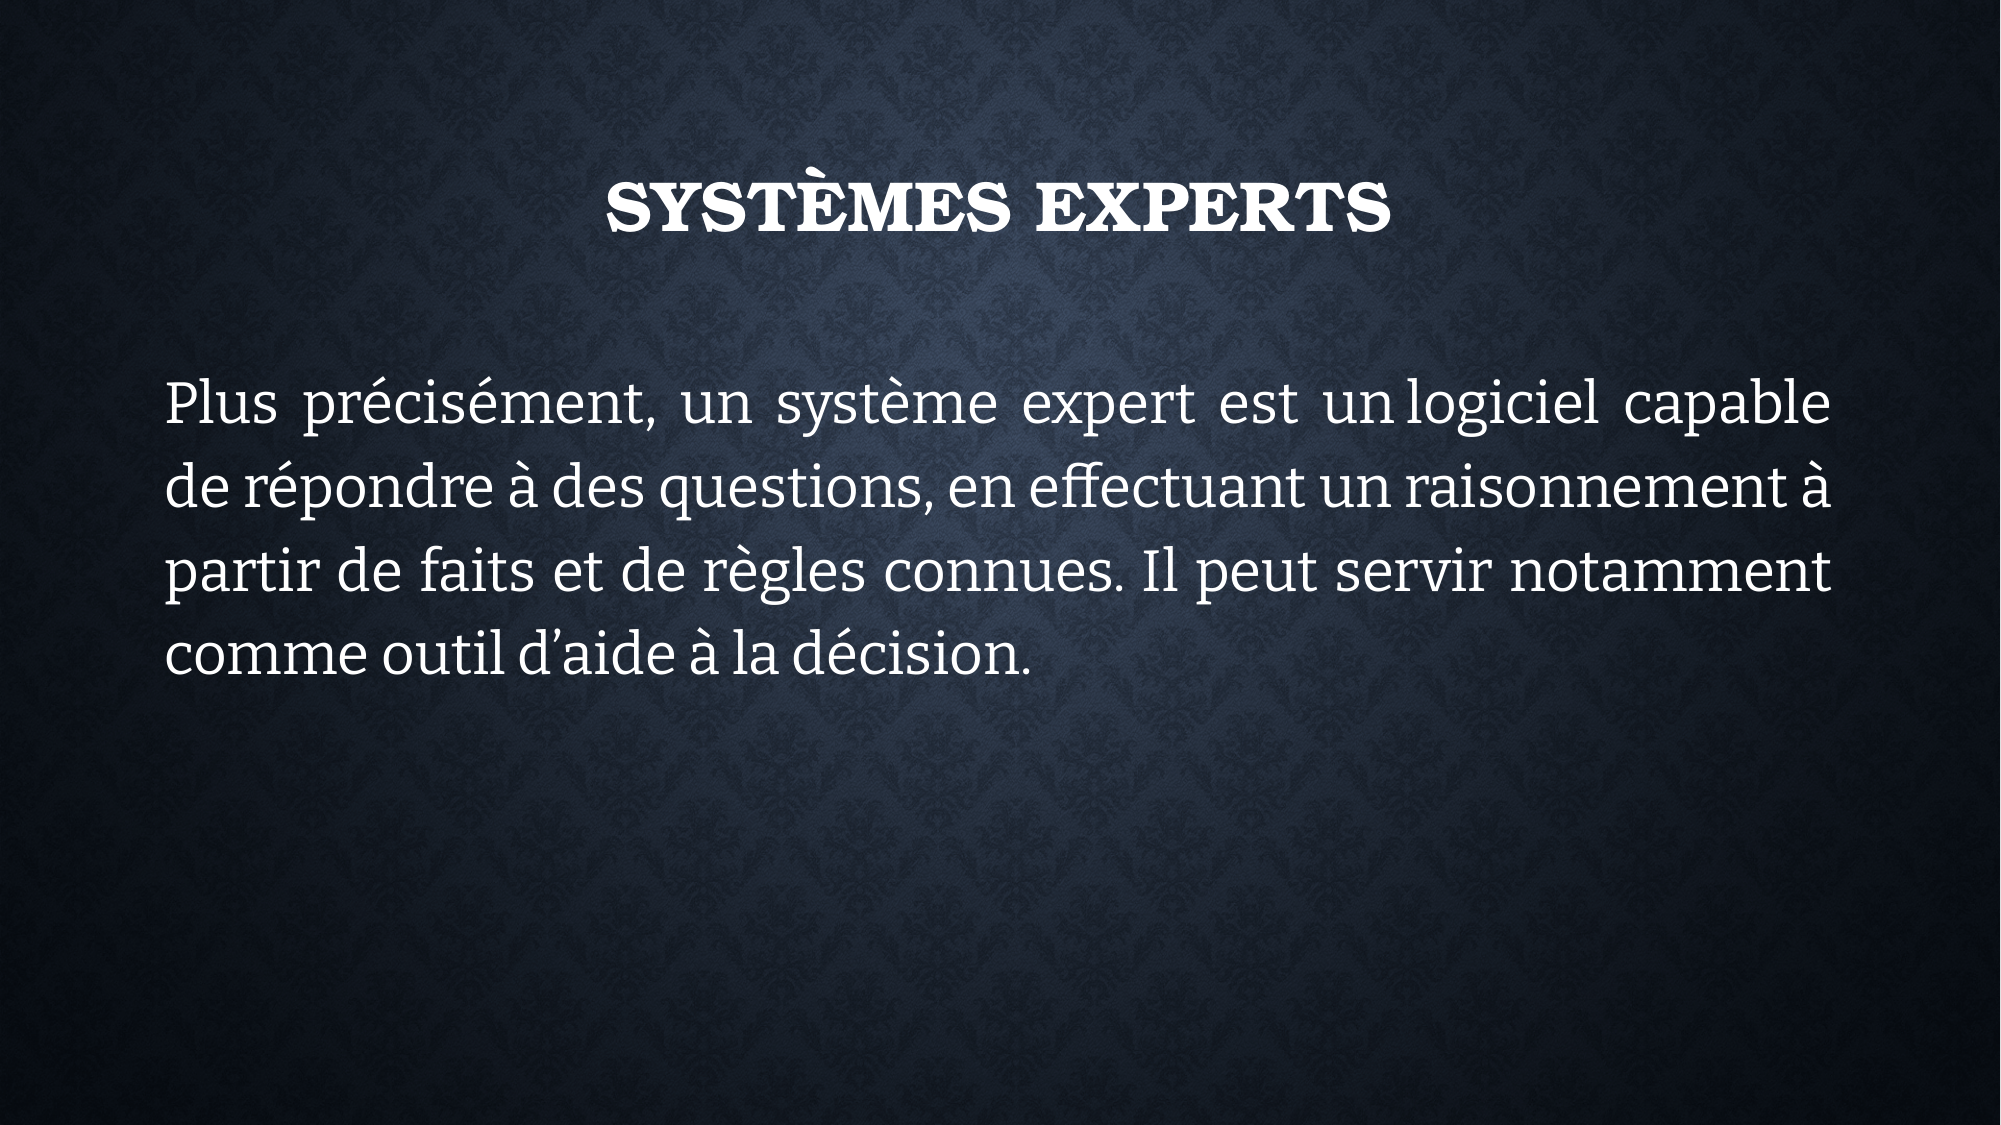

# Systèmes experts
Plus précisément, un système expert est un logiciel capable de répondre à des questions, en effectuant un raisonnement à partir de faits et de règles connues. Il peut servir notamment comme outil d’aide à la décision.